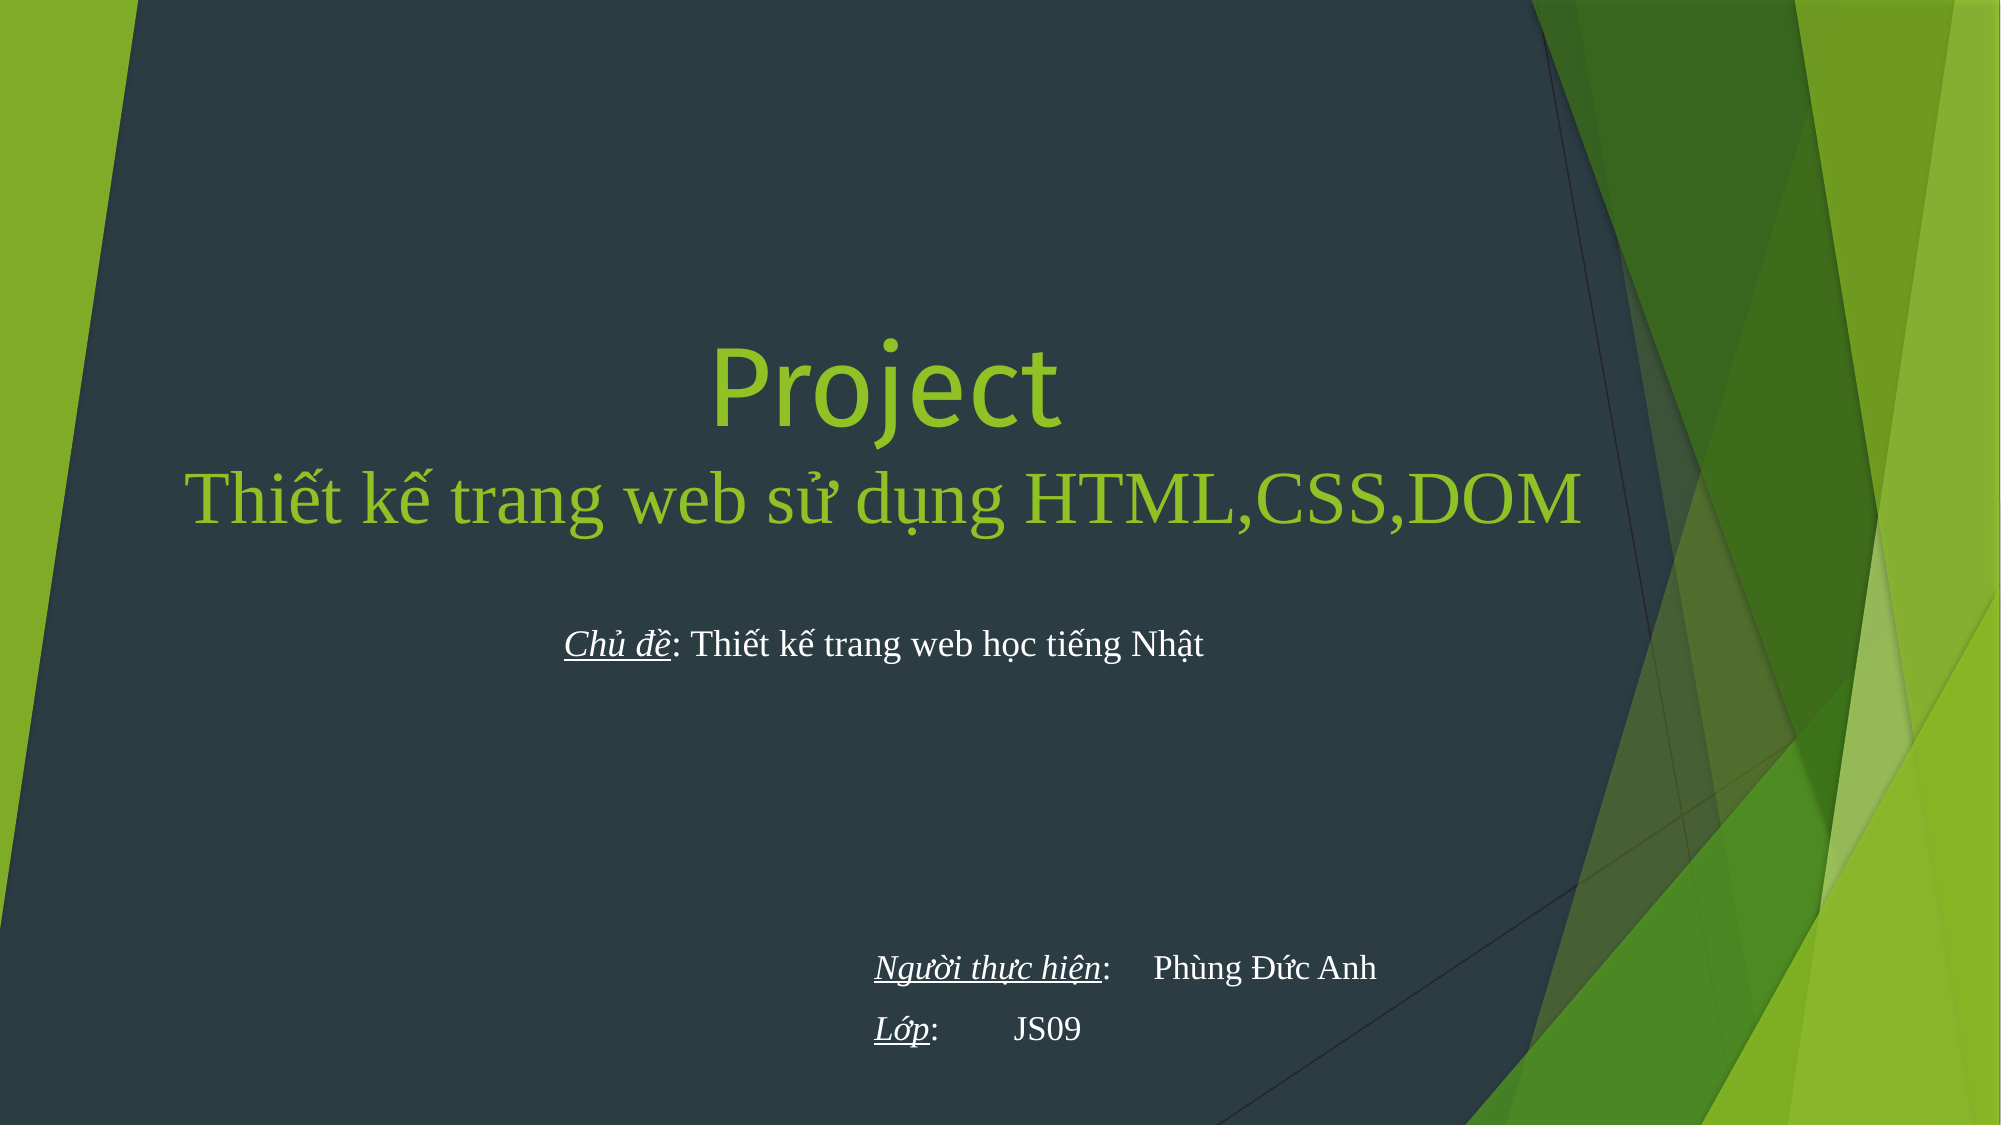

# Project Thiết kế trang web sử dụng HTML,CSS,DOM

Chủ đề: Thiết kế trang web học tiếng Nhật

Người thực hiện: 	Phùng Đức Anh
Lớp: 			JS09